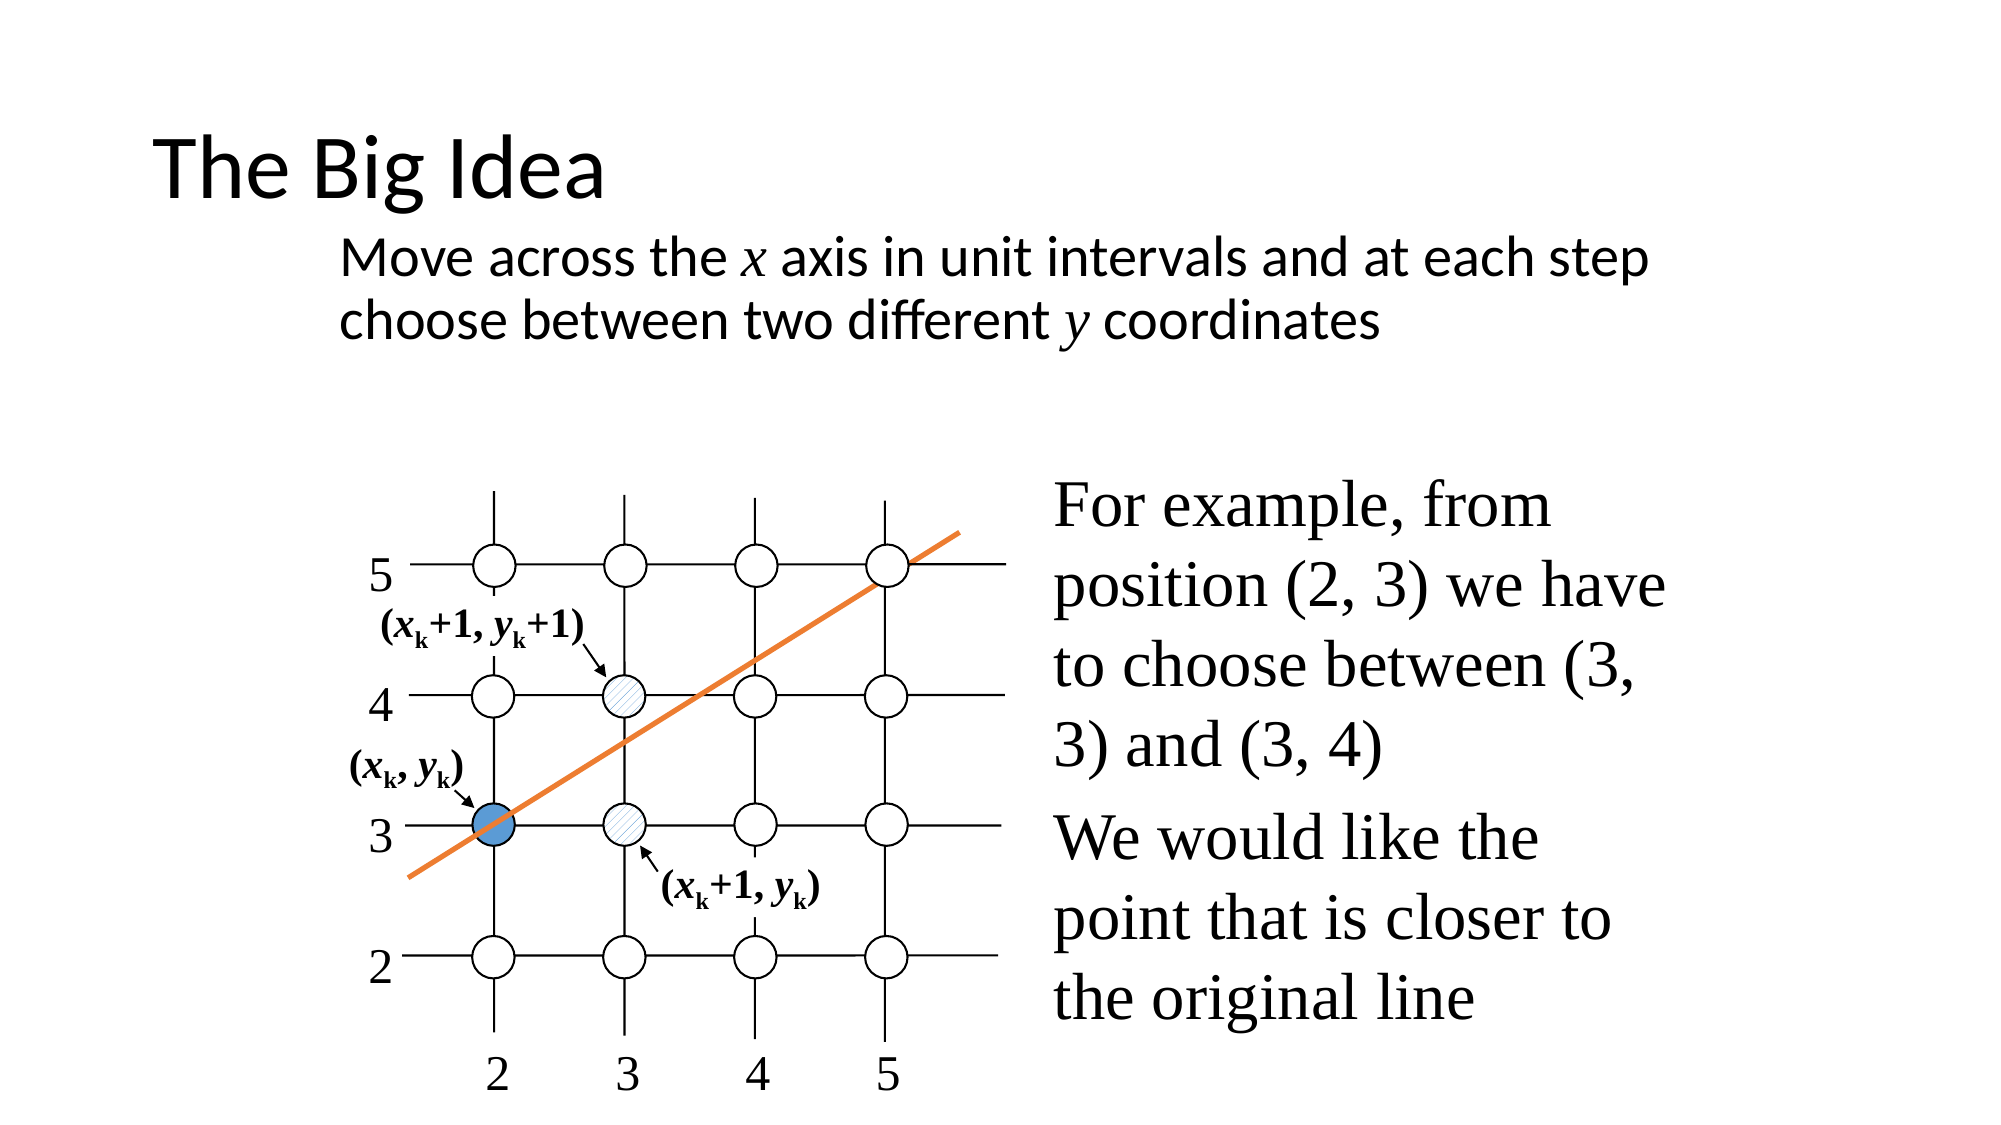

# The Big Idea
Move across the x axis in unit intervals and at each step choose between two different y coordinates

For example, from position (2, 3) we have to choose between (3, 3) and (3, 4)
We would like the point that is closer to the original line

5

(xk+1, yk+1)

4

(xk, yk)

3

(xk+1, yk)
2

2
3
4
5